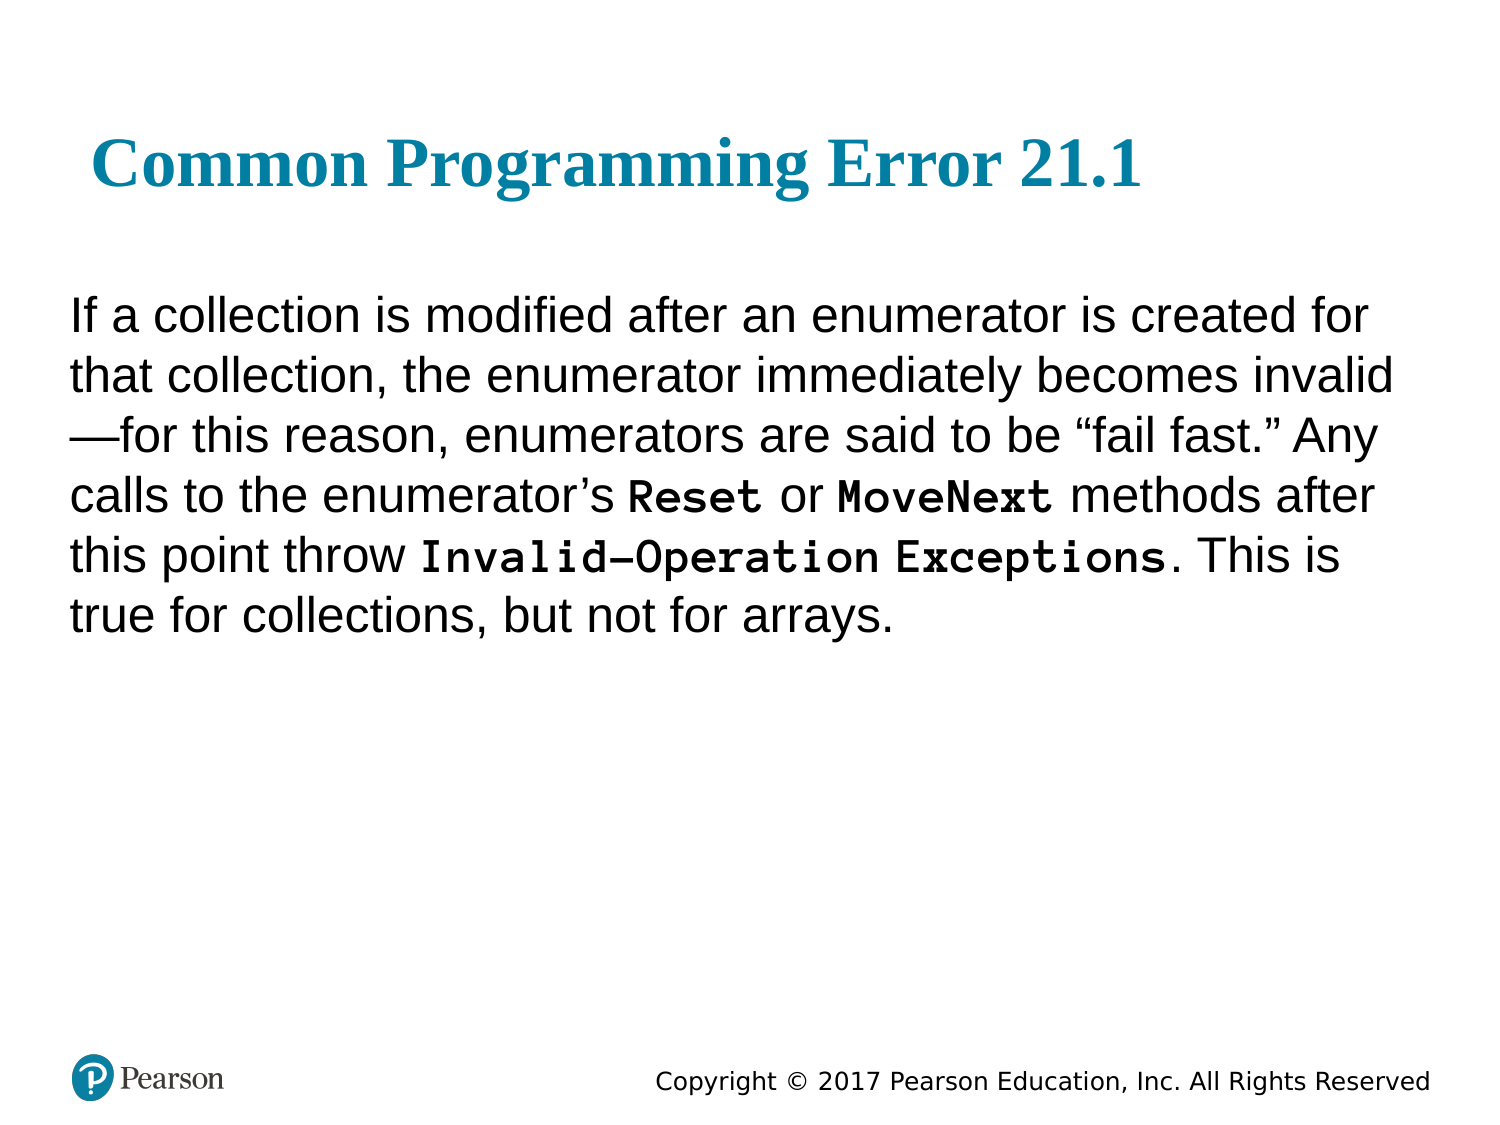

# Common Programming Error 21.1
If a collection is modified after an enumerator is created for that collection, the enumerator immediately becomes invalid—for this reason, enumerators are said to be “fail fast.” Any calls to the enumerator’s Reset or MoveNext methods after this point throw Invalid-Operation Exceptions. This is true for collections, but not for arrays.